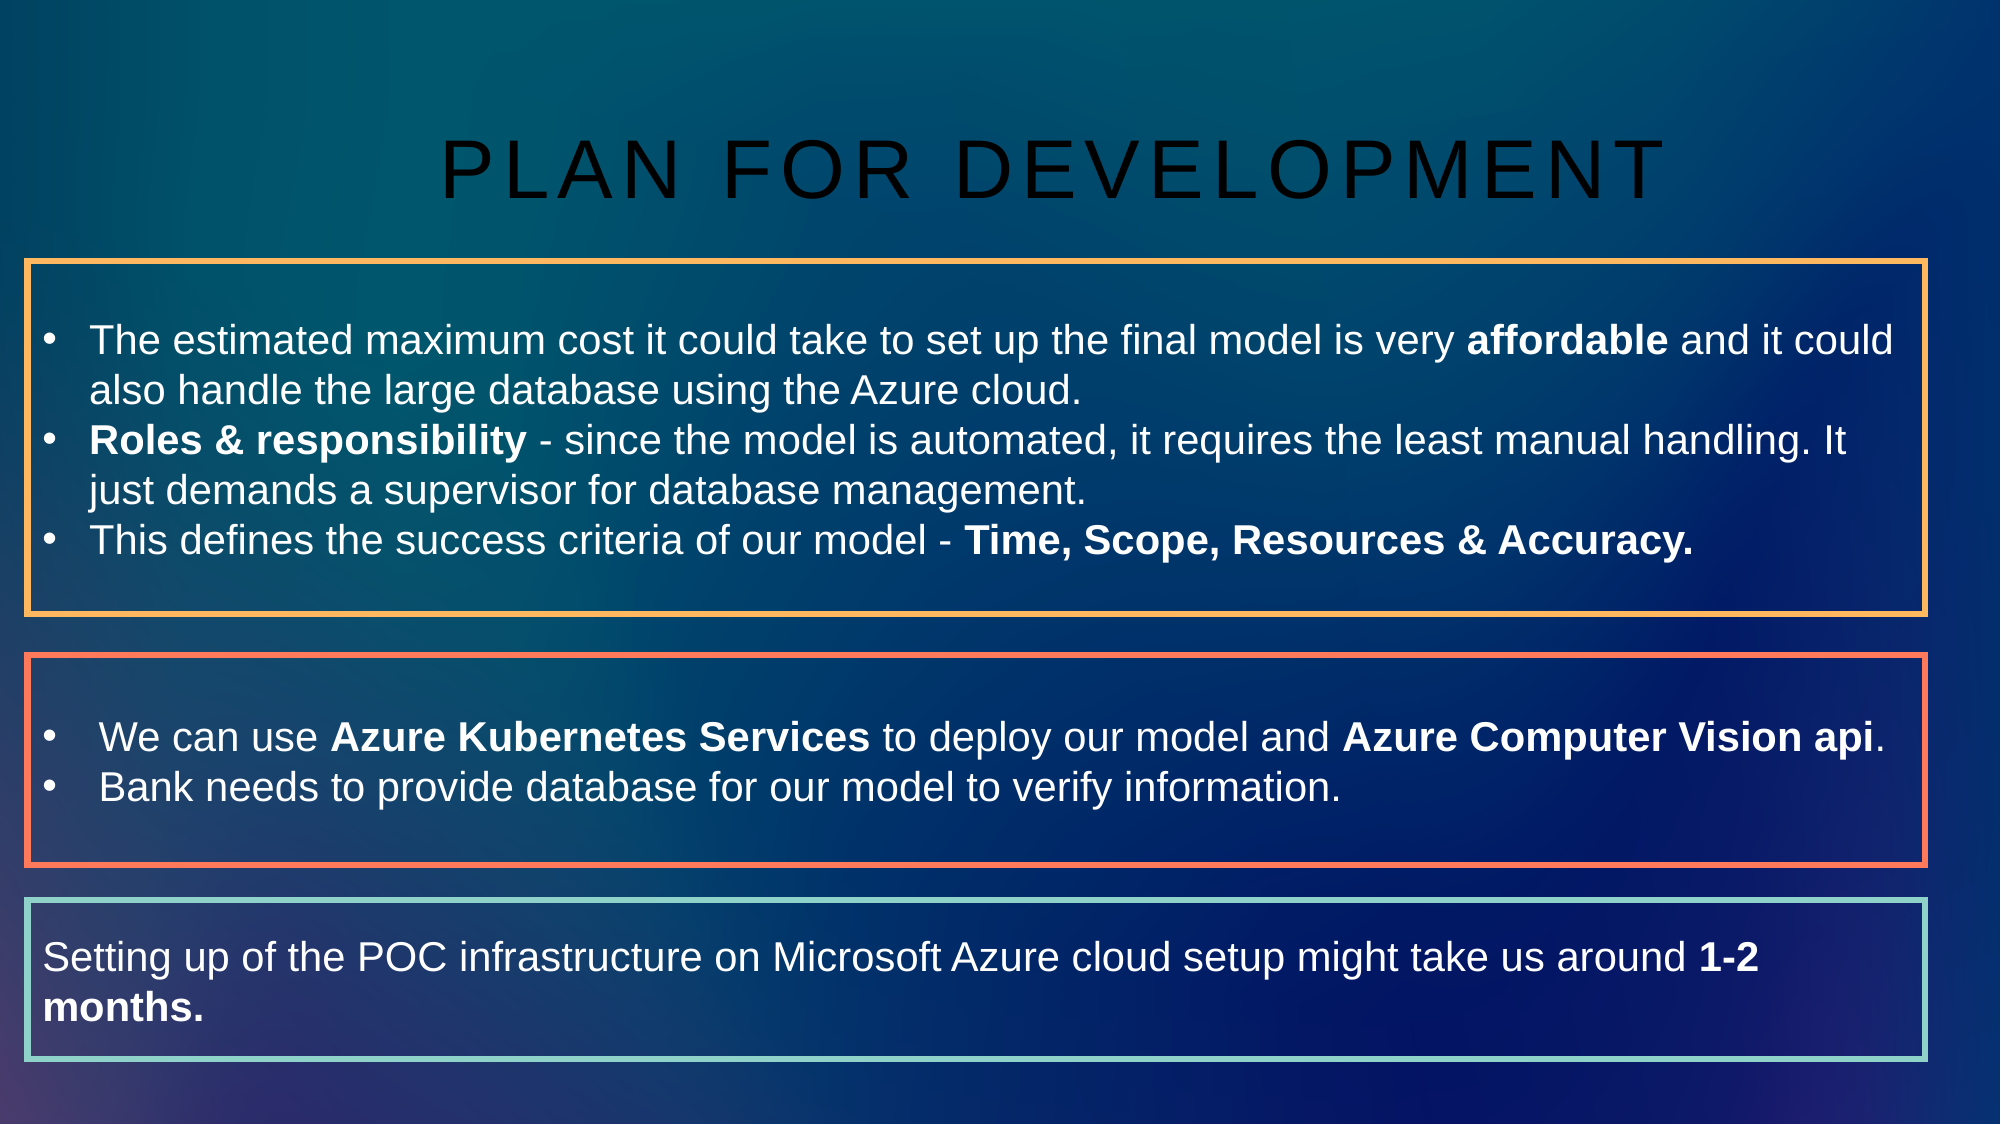

# PLAN FOR DEVELOPMENT
The estimated maximum cost it could take to set up the final model is very affordable and it could also handle the large database using the Azure cloud.
Roles & responsibility - since the model is automated, it requires the least manual handling. It just demands a supervisor for database management.
This defines the success criteria of our model - Time, Scope, Resources & Accuracy.
​
We can use Azure Kubernetes Services to deploy our model and Azure Computer Vision api.
Bank needs to provide database for our model to verify information.
Setting up of the POC infrastructure on Microsoft Azure cloud setup might take us around 1-2 months.